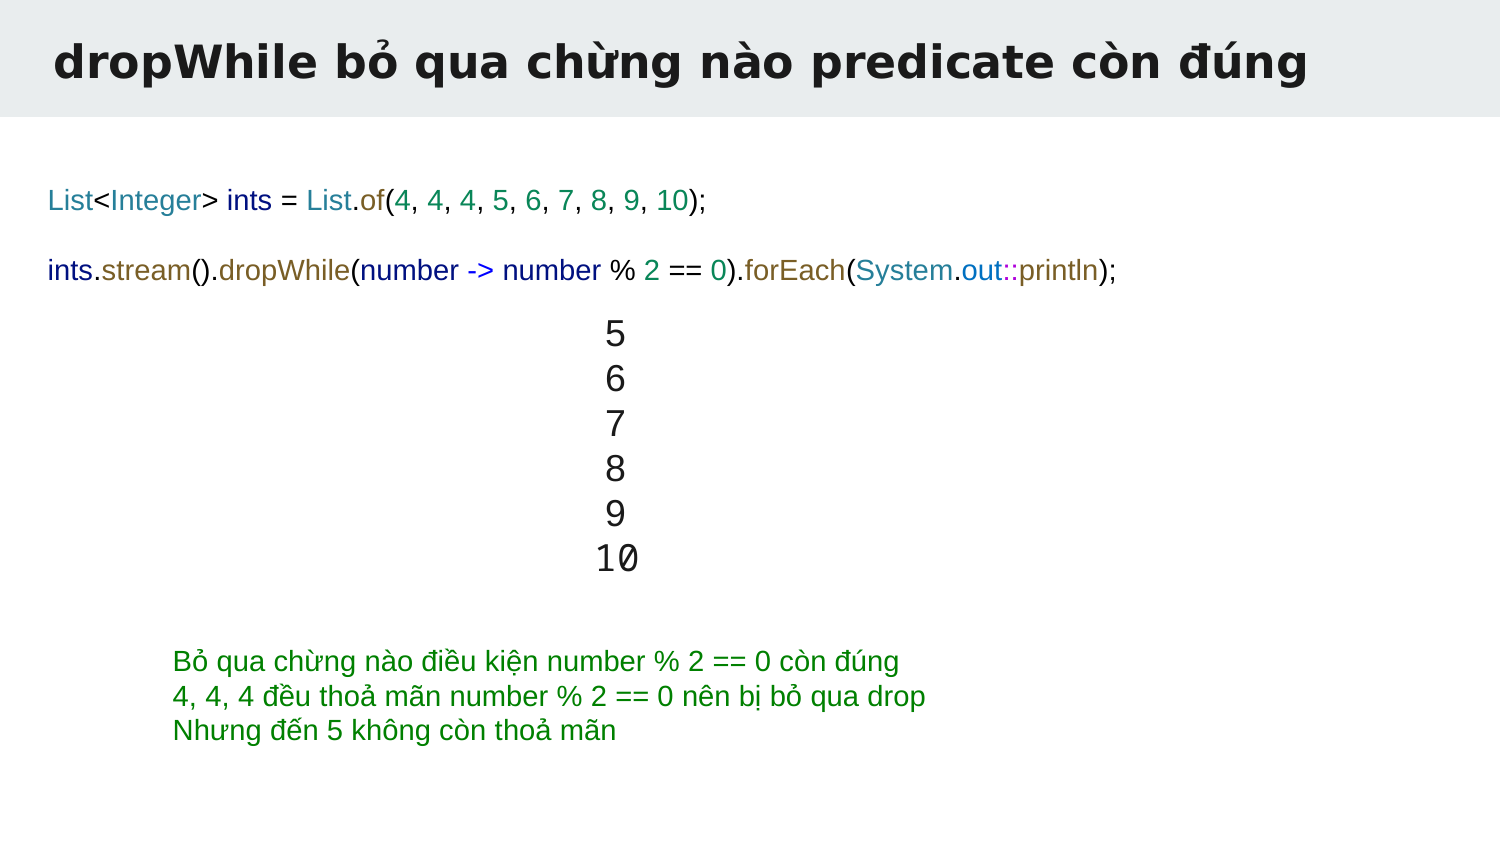

# dropWhile bỏ qua chừng nào predicate còn đúng
List<Integer> ints = List.of(4, 4, 4, 5, 6, 7, 8, 9, 10);
ints.stream().dropWhile(number -> number % 2 == 0).forEach(System.out::println);
5
6
7
8
9
10
Bỏ qua chừng nào điều kiện number % 2 == 0 còn đúng
4, 4, 4 đều thoả mãn number % 2 == 0 nên bị bỏ qua drop
Nhưng đến 5 không còn thoả mãn